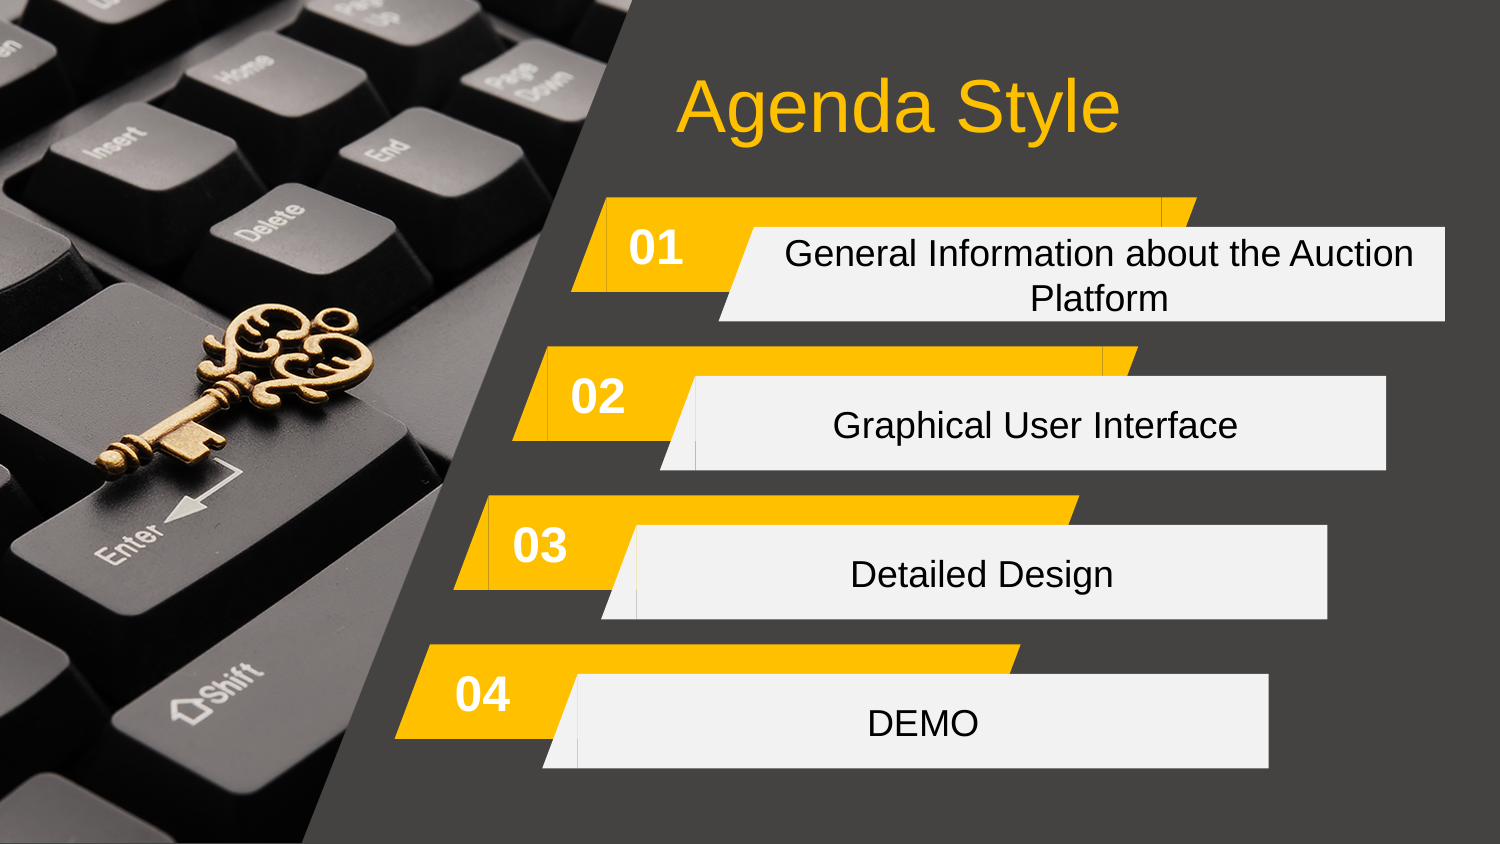

Agenda Style

General Information about the Auction Platform

01

Graphical User Interface

02

Detailed Design

03

DEMO

04